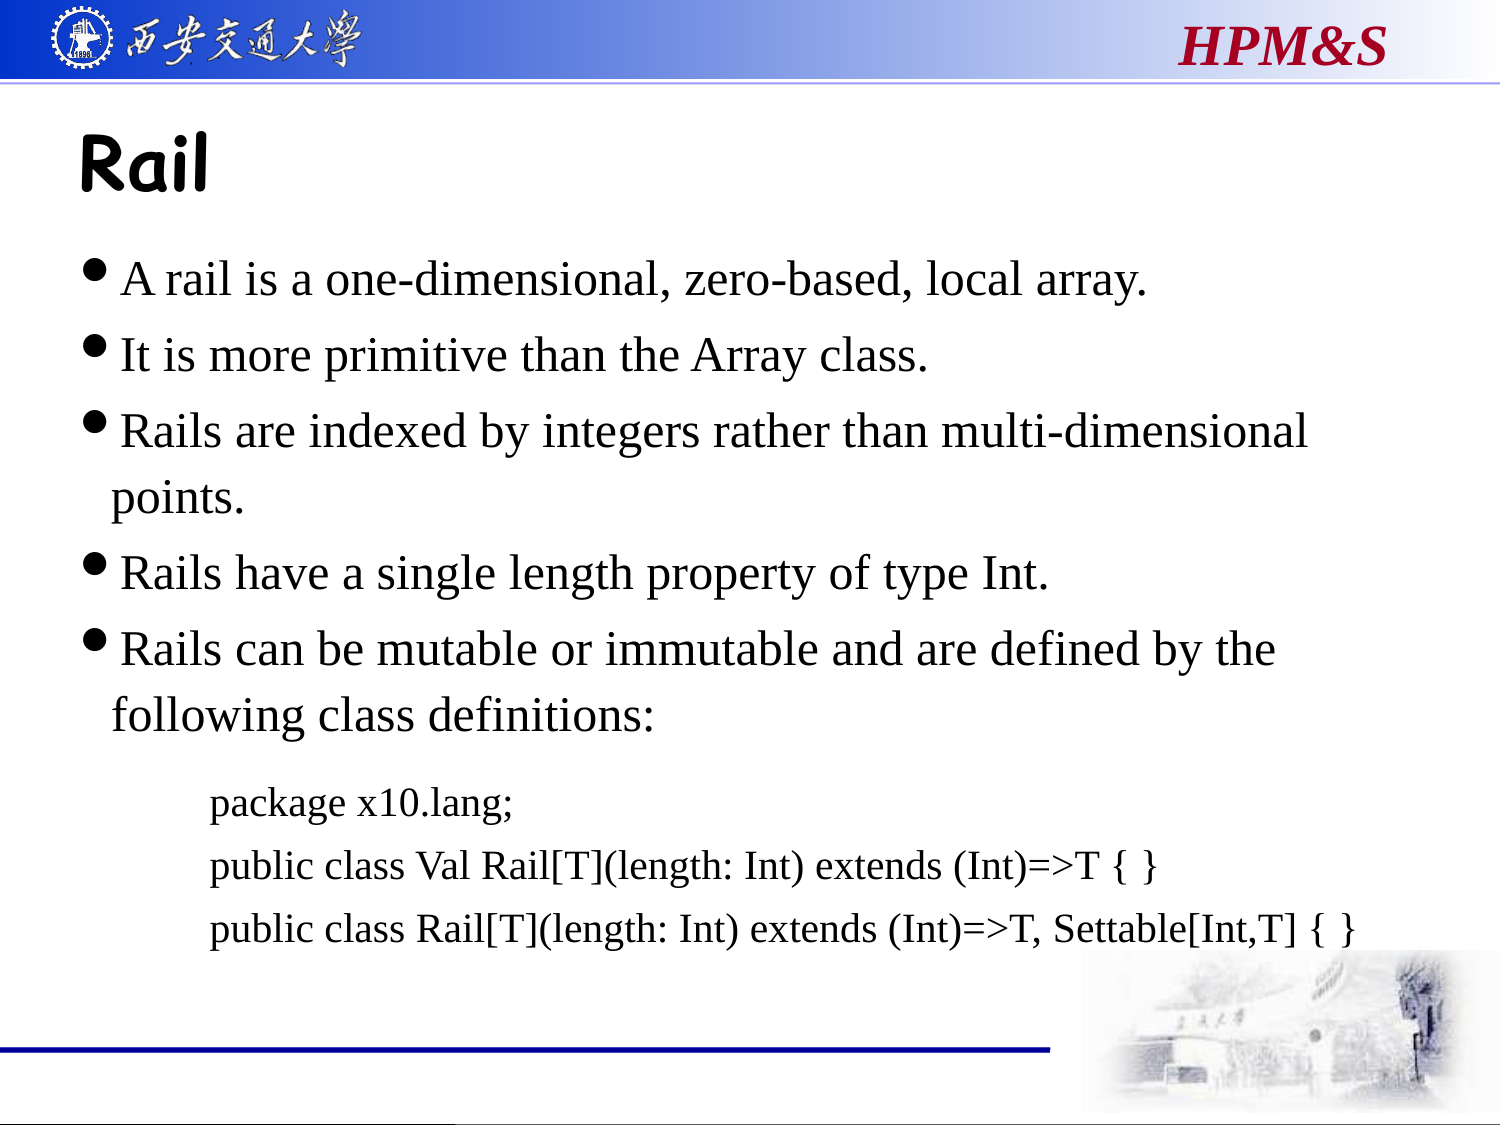

# Rail
A rail is a one-dimensional, zero-based, local array.
It is more primitive than the Array class.
Rails are indexed by integers rather than multi-dimensional points.
Rails have a single length property of type Int.
Rails can be mutable or immutable and are defined by the following class definitions:

package x10.lang;
public class Val Rail[T](length: Int) extends (Int)=>T { }
public class Rail[T](length: Int) extends (Int)=>T, Settable[Int,T] { }